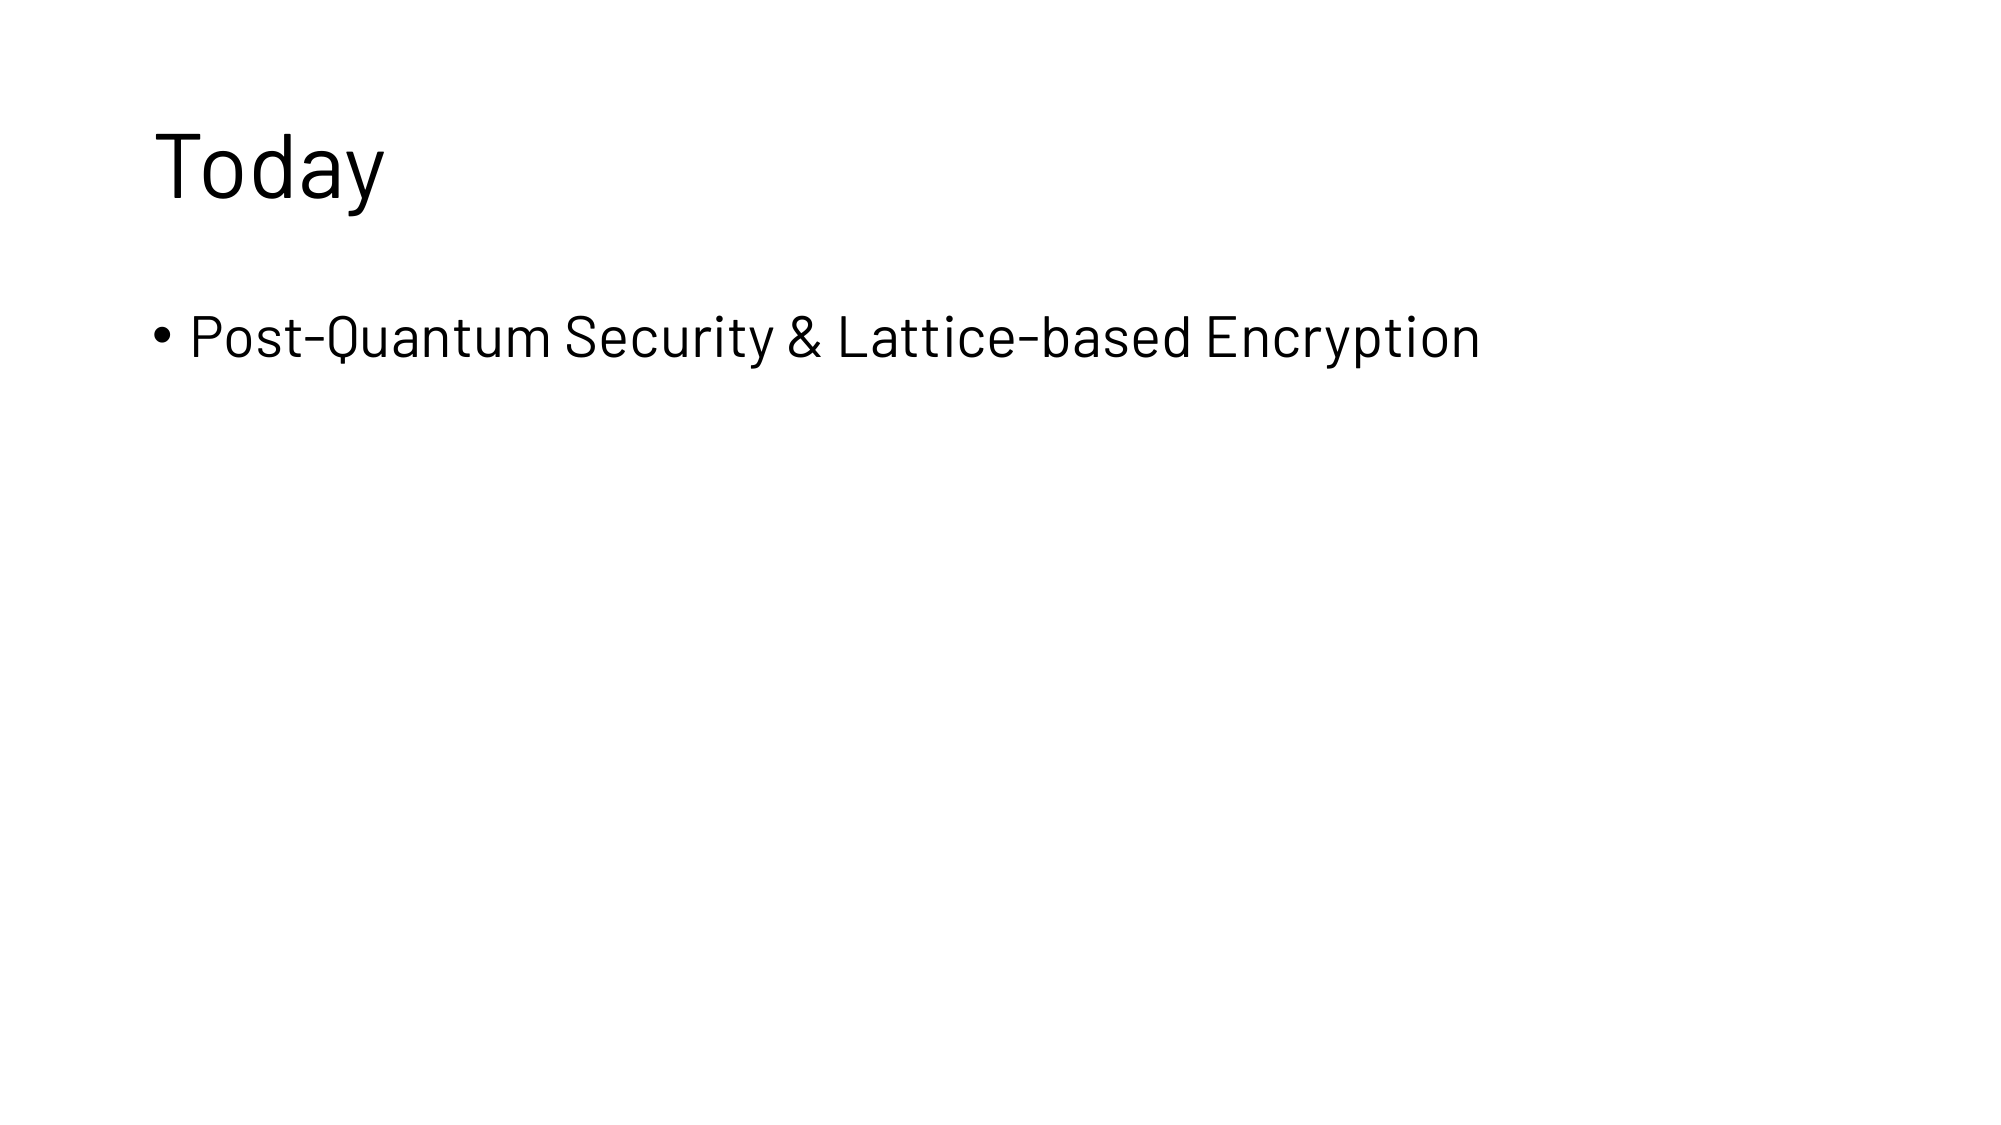

# Today
Post-Quantum Security & Lattice-based Encryption